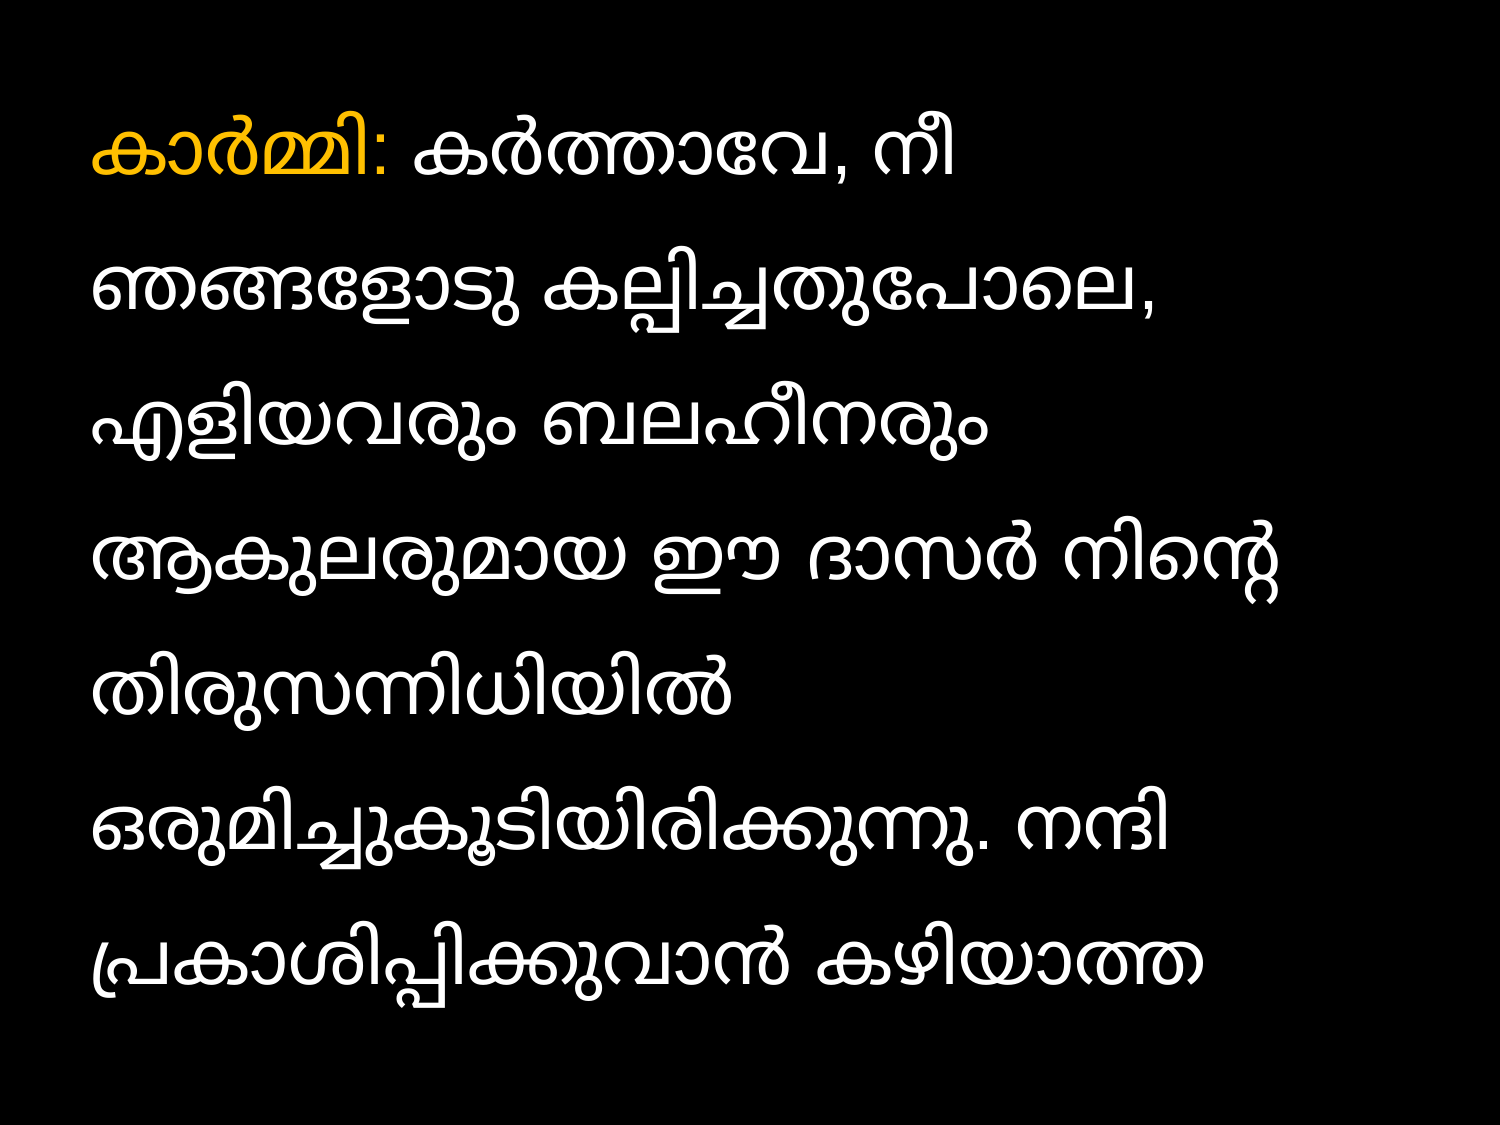

കാര്‍മ്മി: കര്‍ത്താവേ, നീ ഞങ്ങളോടു കല്പിച്ചതുപോലെ, എളിയവരും ബലഹീനരും ആകുലരുമായ ഈ ദാസര്‍ നിന്‍റെ തിരുസന്നിധിയില്‍ ഒരുമിച്ചുകൂടിയിരിക്കുന്നു. നന്ദി പ്രകാശിപ്പിക്കുവാന്‍ കഴിയാത്ത